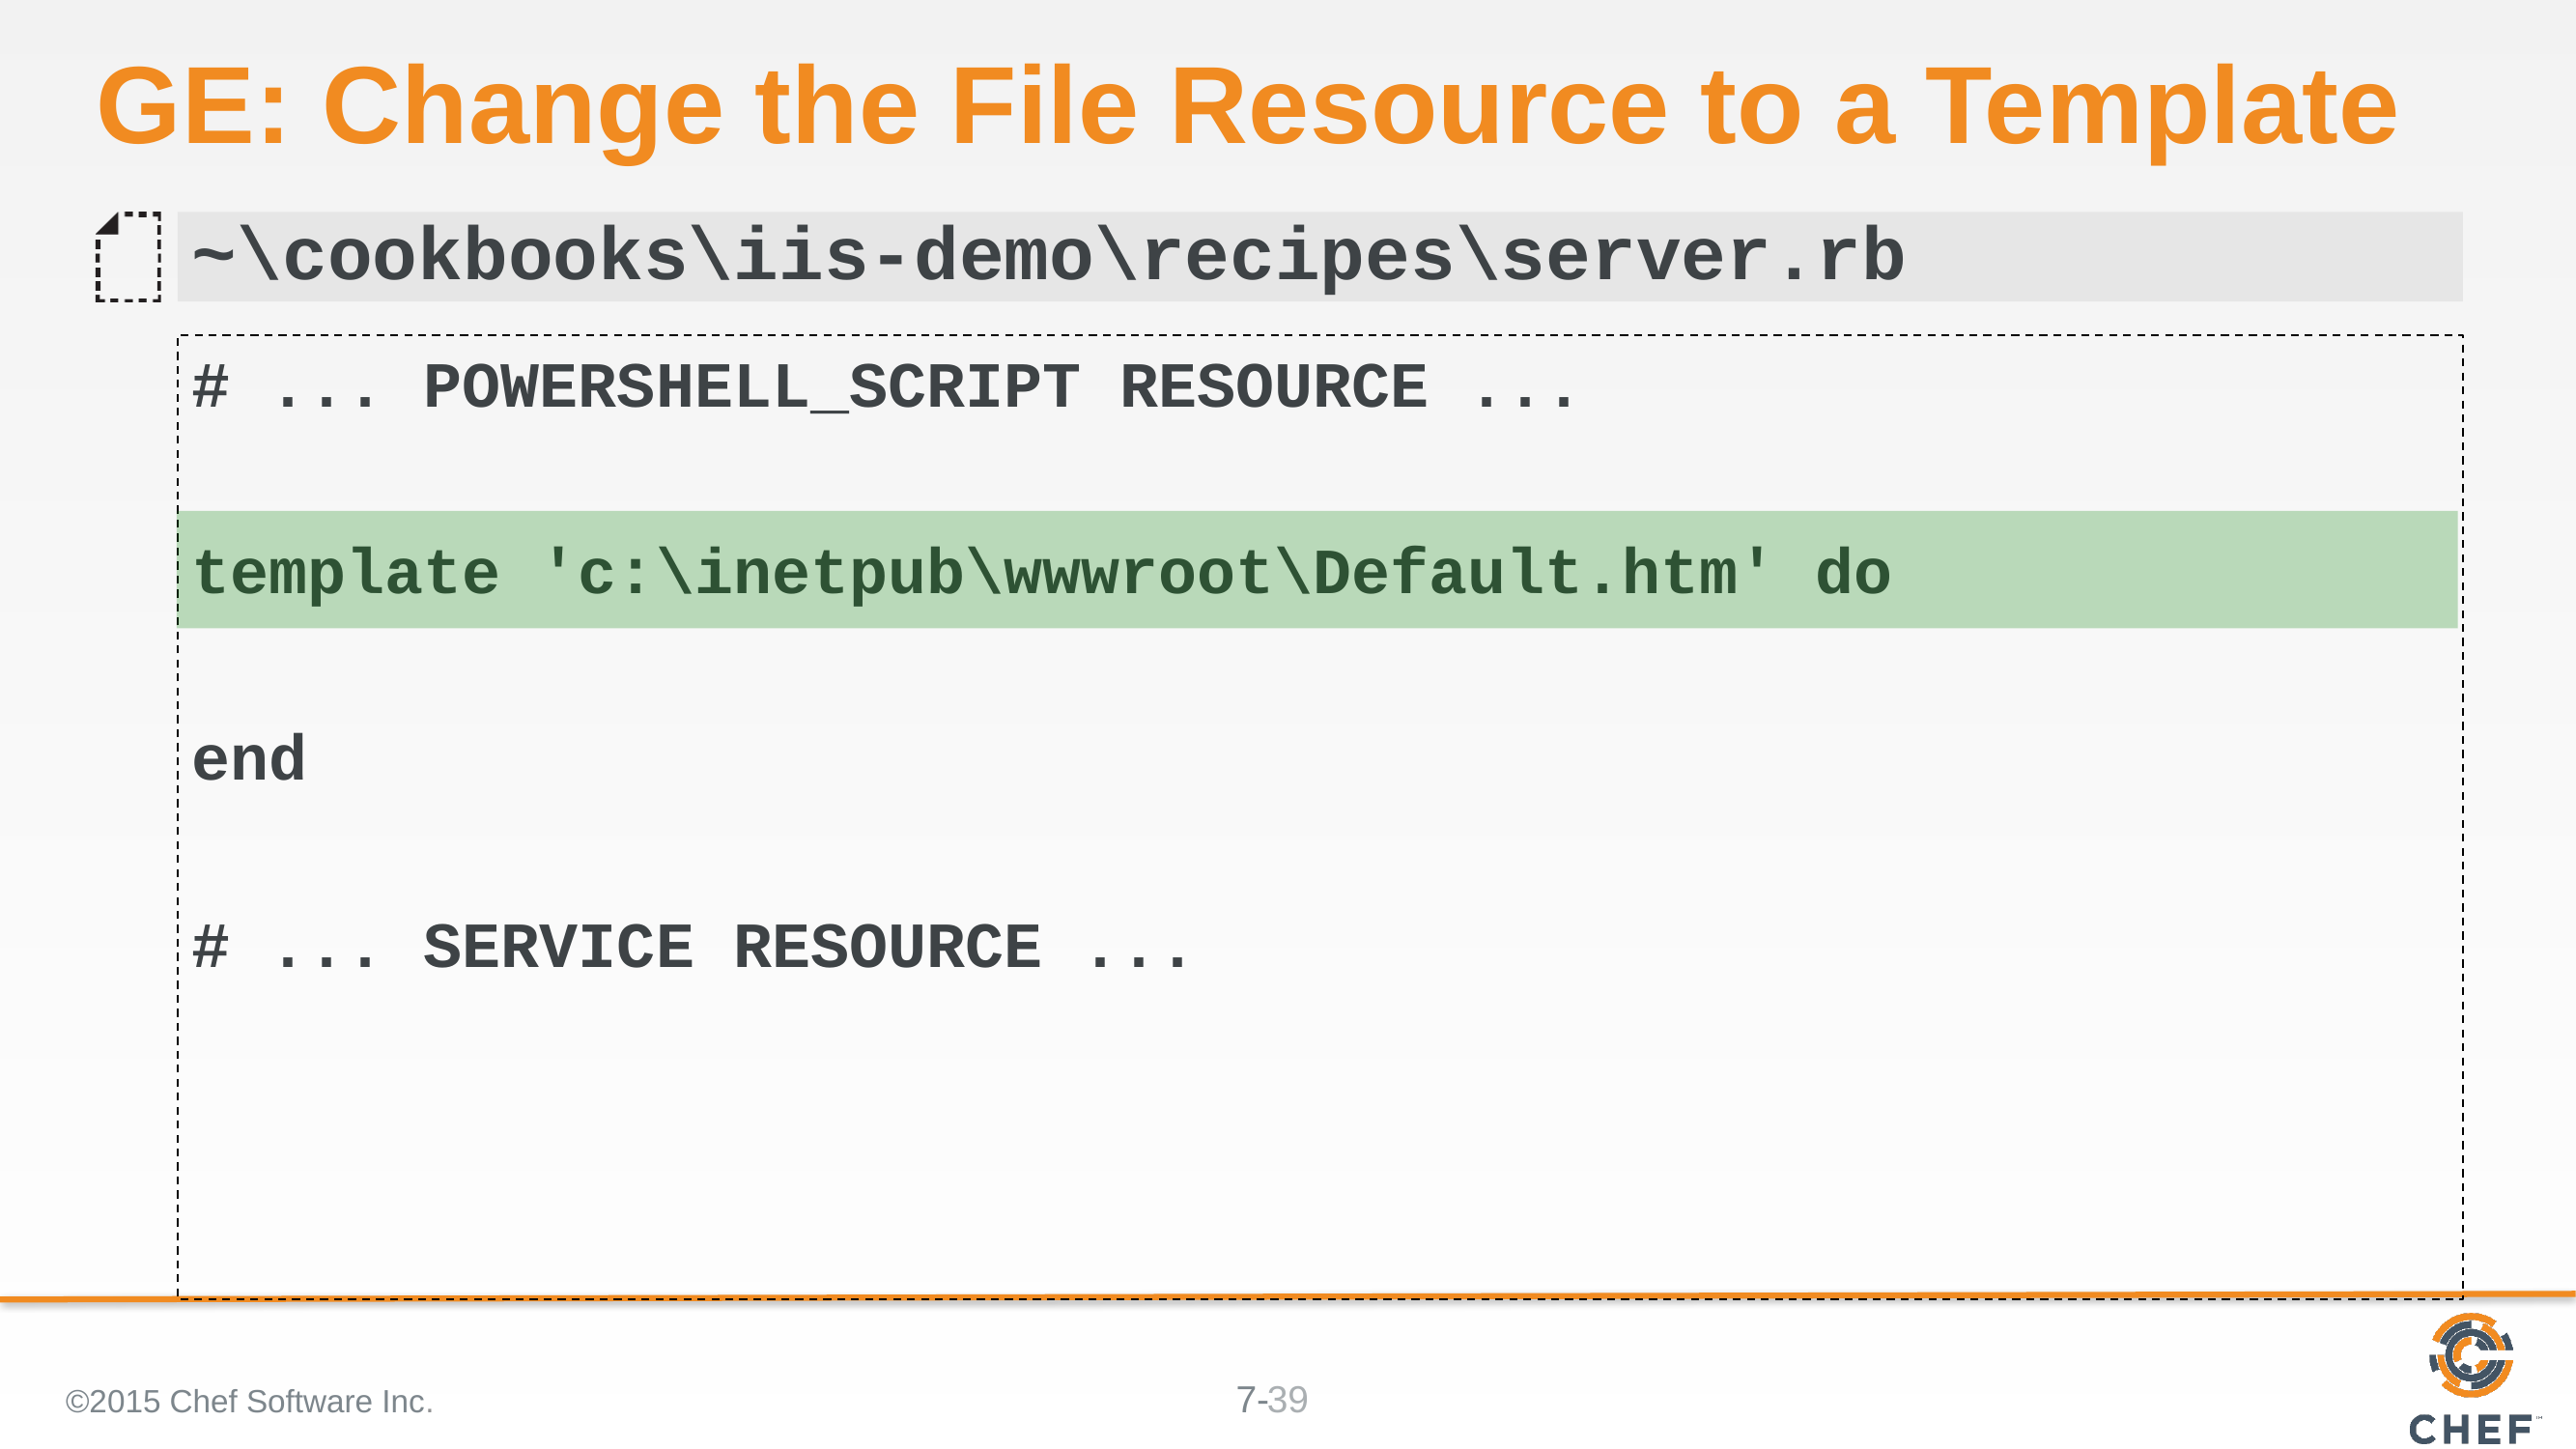

# GE: Change the File Resource to a Template
~\cookbooks\iis-demo\recipes\server.rb
# ... POWERSHELL_SCRIPT RESOURCE ...

template 'c:\inetpub\wwwroot\Default.htm' do

end

# ... SERVICE RESOURCE ...

©2015 Chef Software Inc.
39